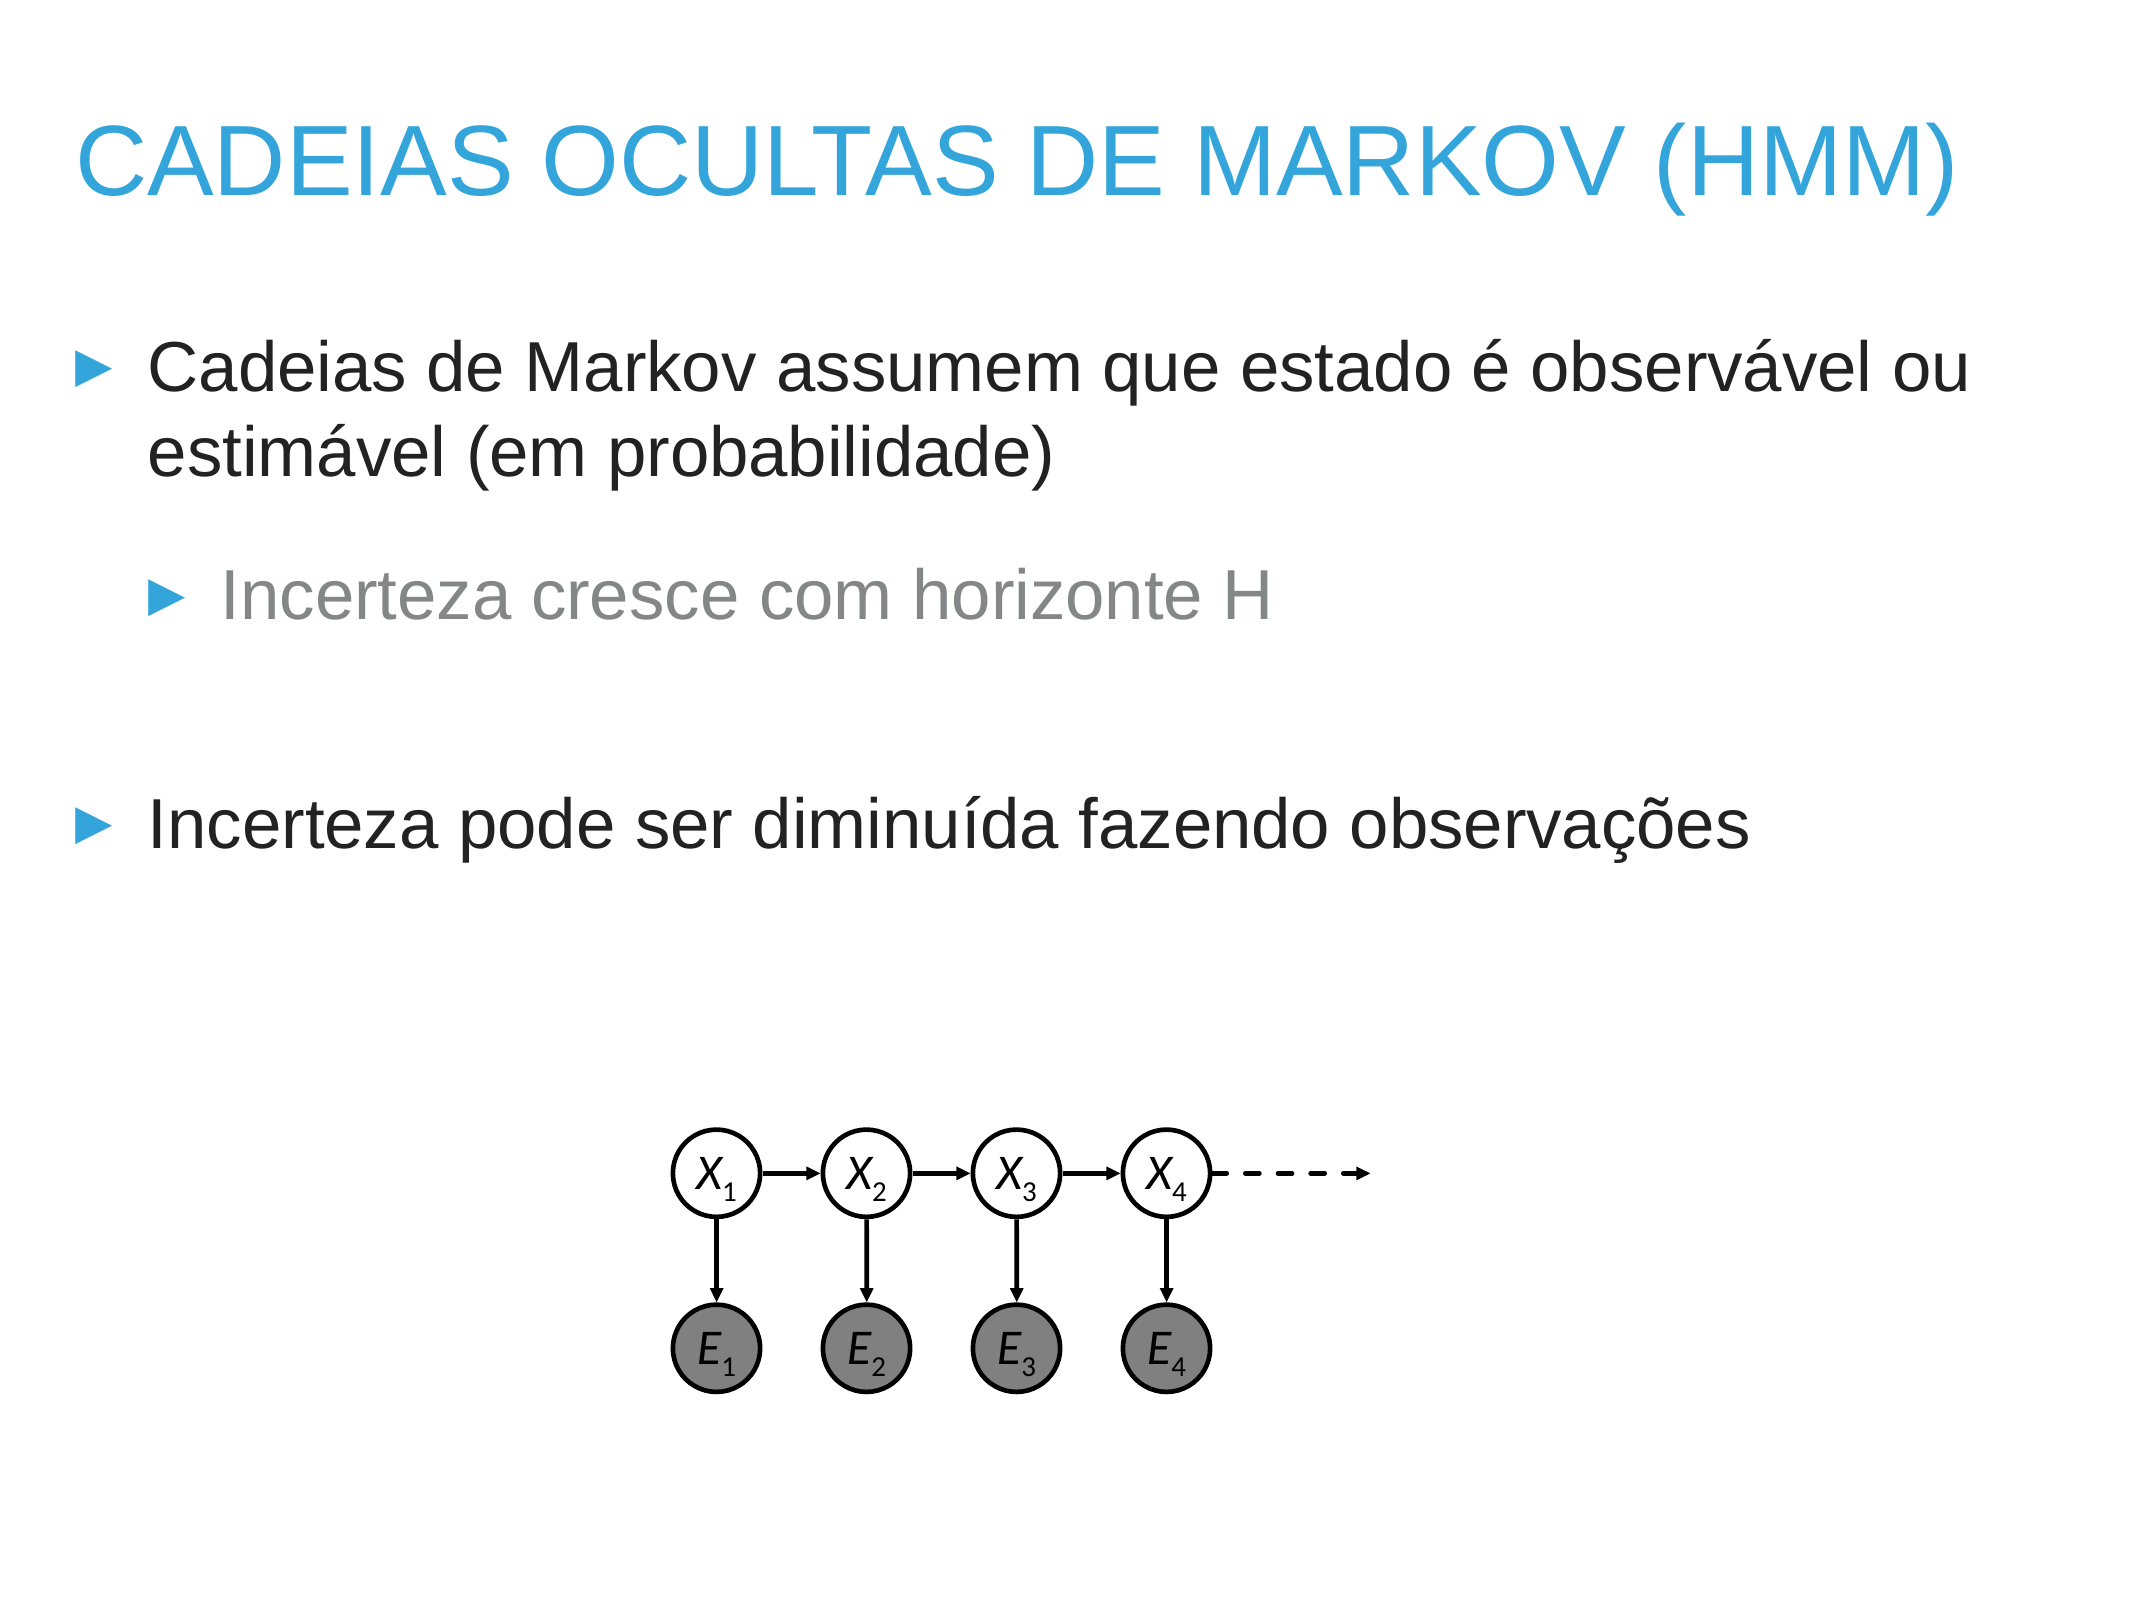

Cadeias ocultas de Markov (HMM)
Cadeias de Markov assumem que estado é observável ou estimável (em probabilidade)
Incerteza cresce com horizonte H

Incerteza pode ser diminuída fazendo observações

X1

X2

X3

X4

X5

E1

E2

E3

E4

E5